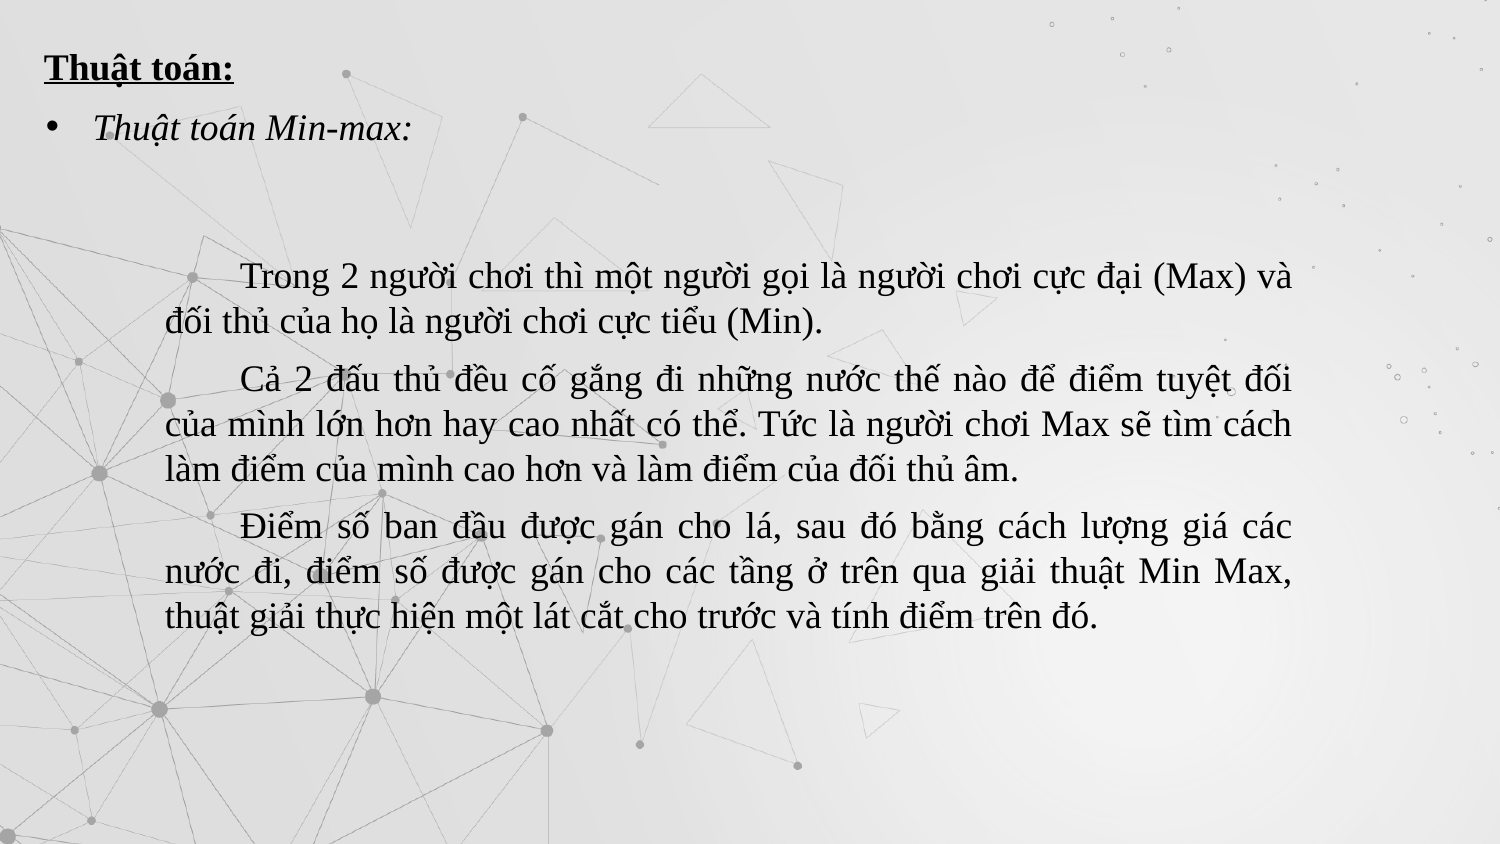

Thuật toán:
Thuật toán Min-max:
Trong 2 người chơi thì một người gọi là người chơi cực đại (Max) và đối thủ của họ là người chơi cực tiểu (Min).
Cả 2 đấu thủ đều cố gắng đi những nước thế nào để điểm tuyệt đối của mình lớn hơn hay cao nhất có thể. Tức là người chơi Max sẽ tìm cách làm điểm của mình cao hơn và làm điểm của đối thủ âm.
Điểm số ban đầu được gán cho lá, sau đó bằng cách lượng giá các nước đi, điểm số được gán cho các tầng ở trên qua giải thuật Min Max, thuật giải thực hiện một lát cắt cho trước và tính điểm trên đó.